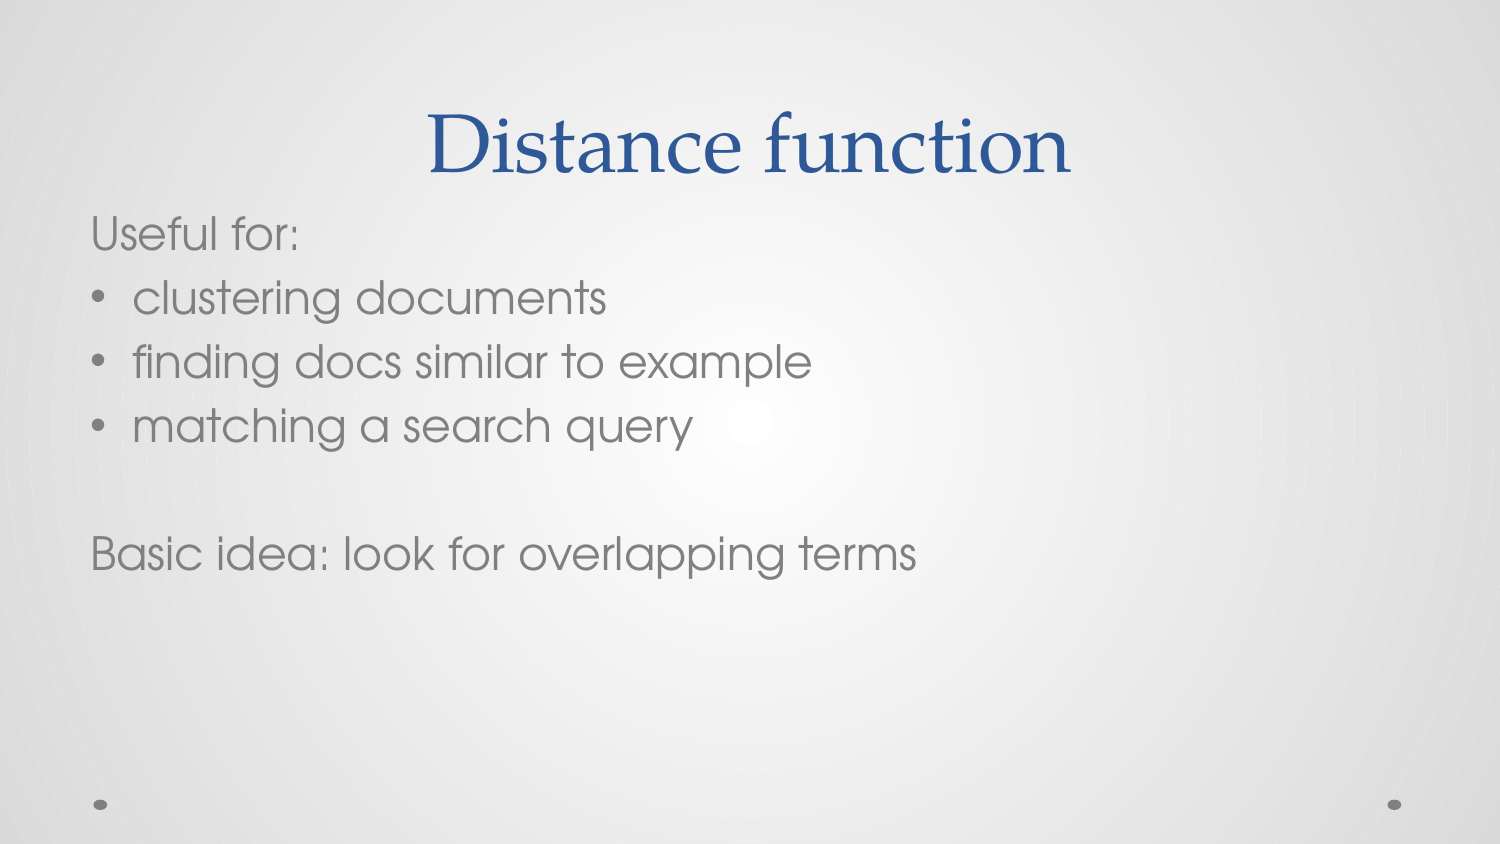

# Distance function
Useful for:
clustering documents
finding docs similar to example
matching a search query

Basic idea: look for overlapping terms